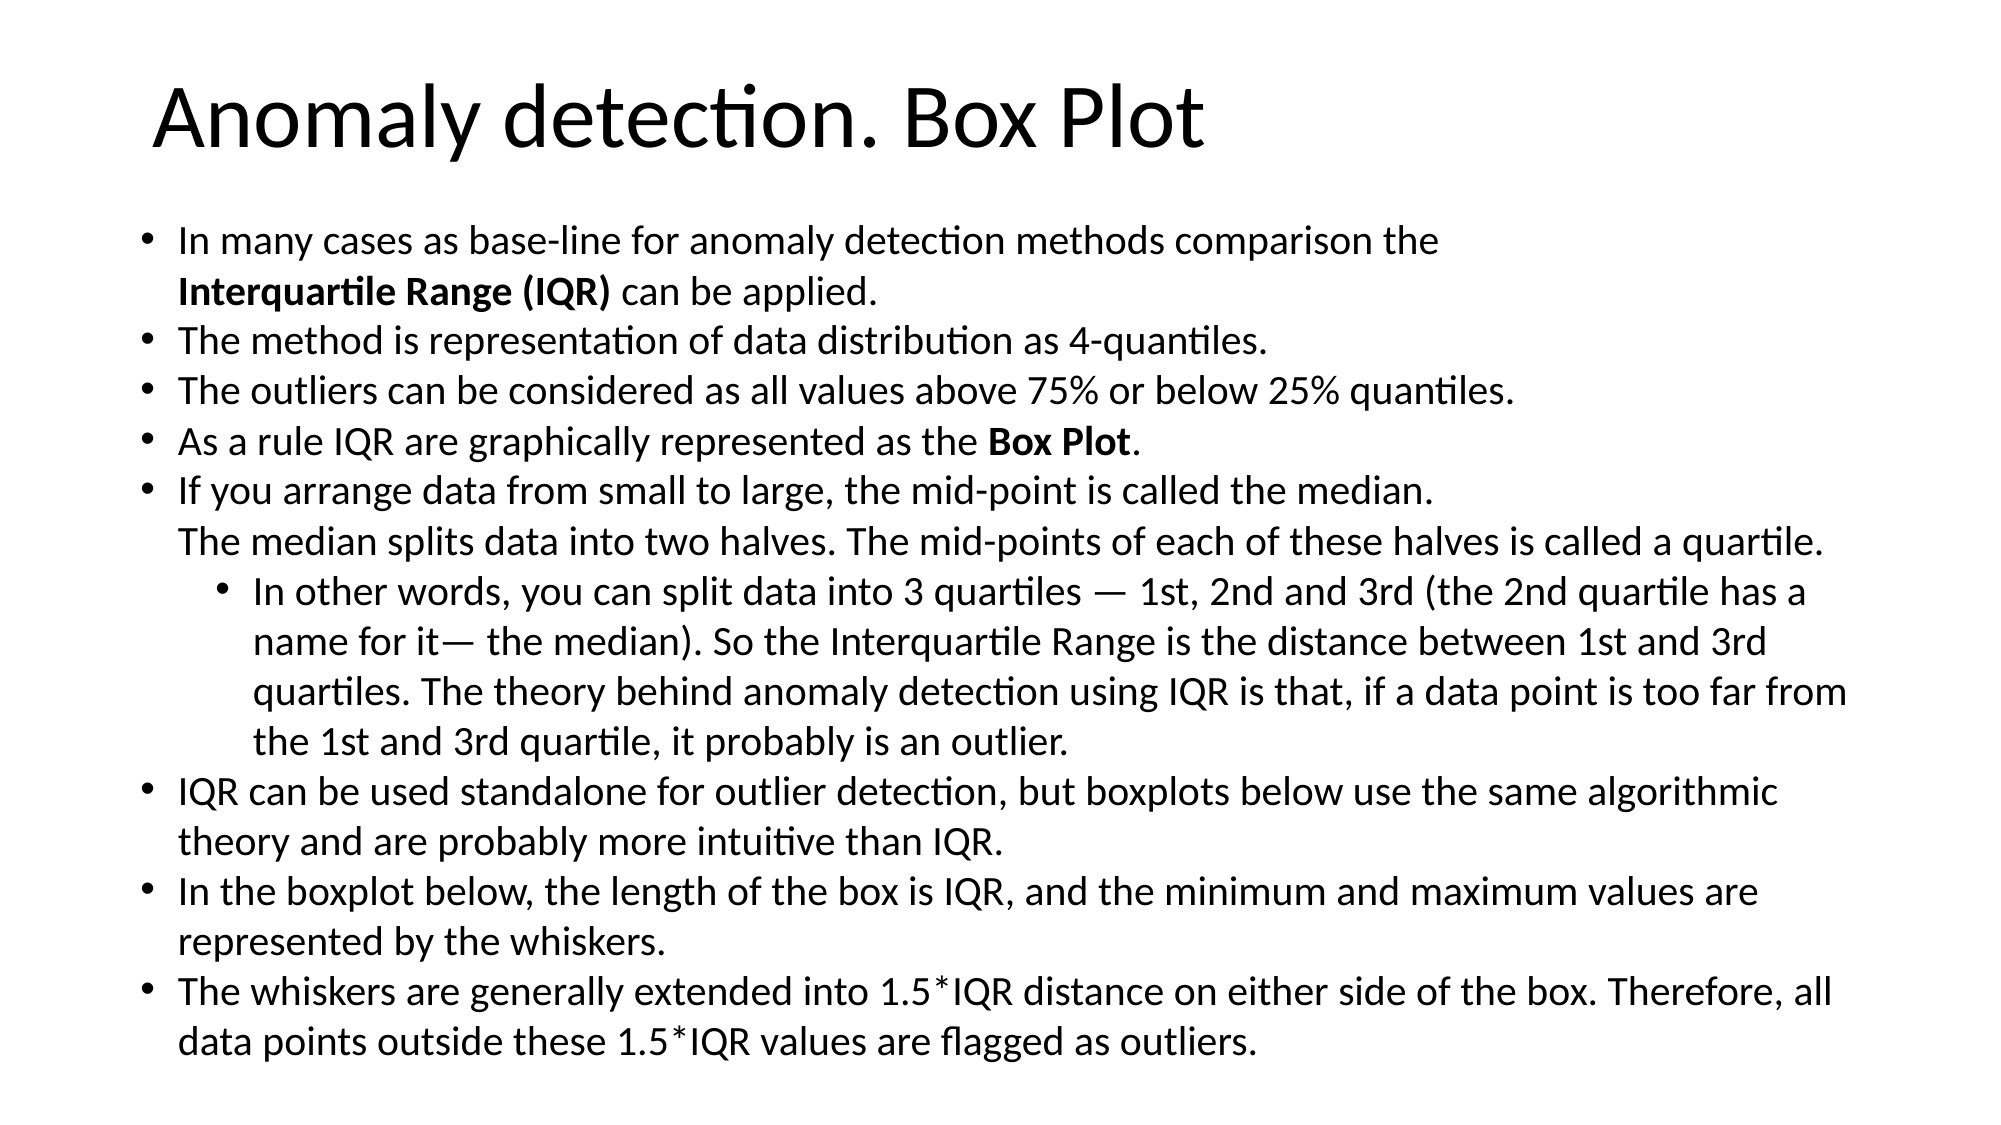

# Anomaly detection. Box Plot

In many cases as base-line for anomaly detection methods comparison the
Interquartile Range (IQR) can be applied.
The method is representation of data distribution as 4-quantiles.
The outliers can be considered as all values above 75% or below 25% quantiles.
As a rule IQR are graphically represented as the Box Plot.
If you arrange data from small to large, the mid-point is called the median.
The median splits data into two halves. The mid-points of each of these halves is called a quartile.
In other words, you can split data into 3 quartiles — 1st, 2nd and 3rd (the 2nd quartile has a name for it— the median). So the Interquartile Range is the distance between 1st and 3rd quartiles. The theory behind anomaly detection using IQR is that, if a data point is too far from the 1st and 3rd quartile, it probably is an outlier.
IQR can be used standalone for outlier detection, but boxplots below use the same algorithmic theory and are probably more intuitive than IQR.
In the boxplot below, the length of the box is IQR, and the minimum and maximum values are represented by the whiskers.
The whiskers are generally extended into 1.5*IQR distance on either side of the box. Therefore, all data points outside these 1.5*IQR values are flagged as outliers.